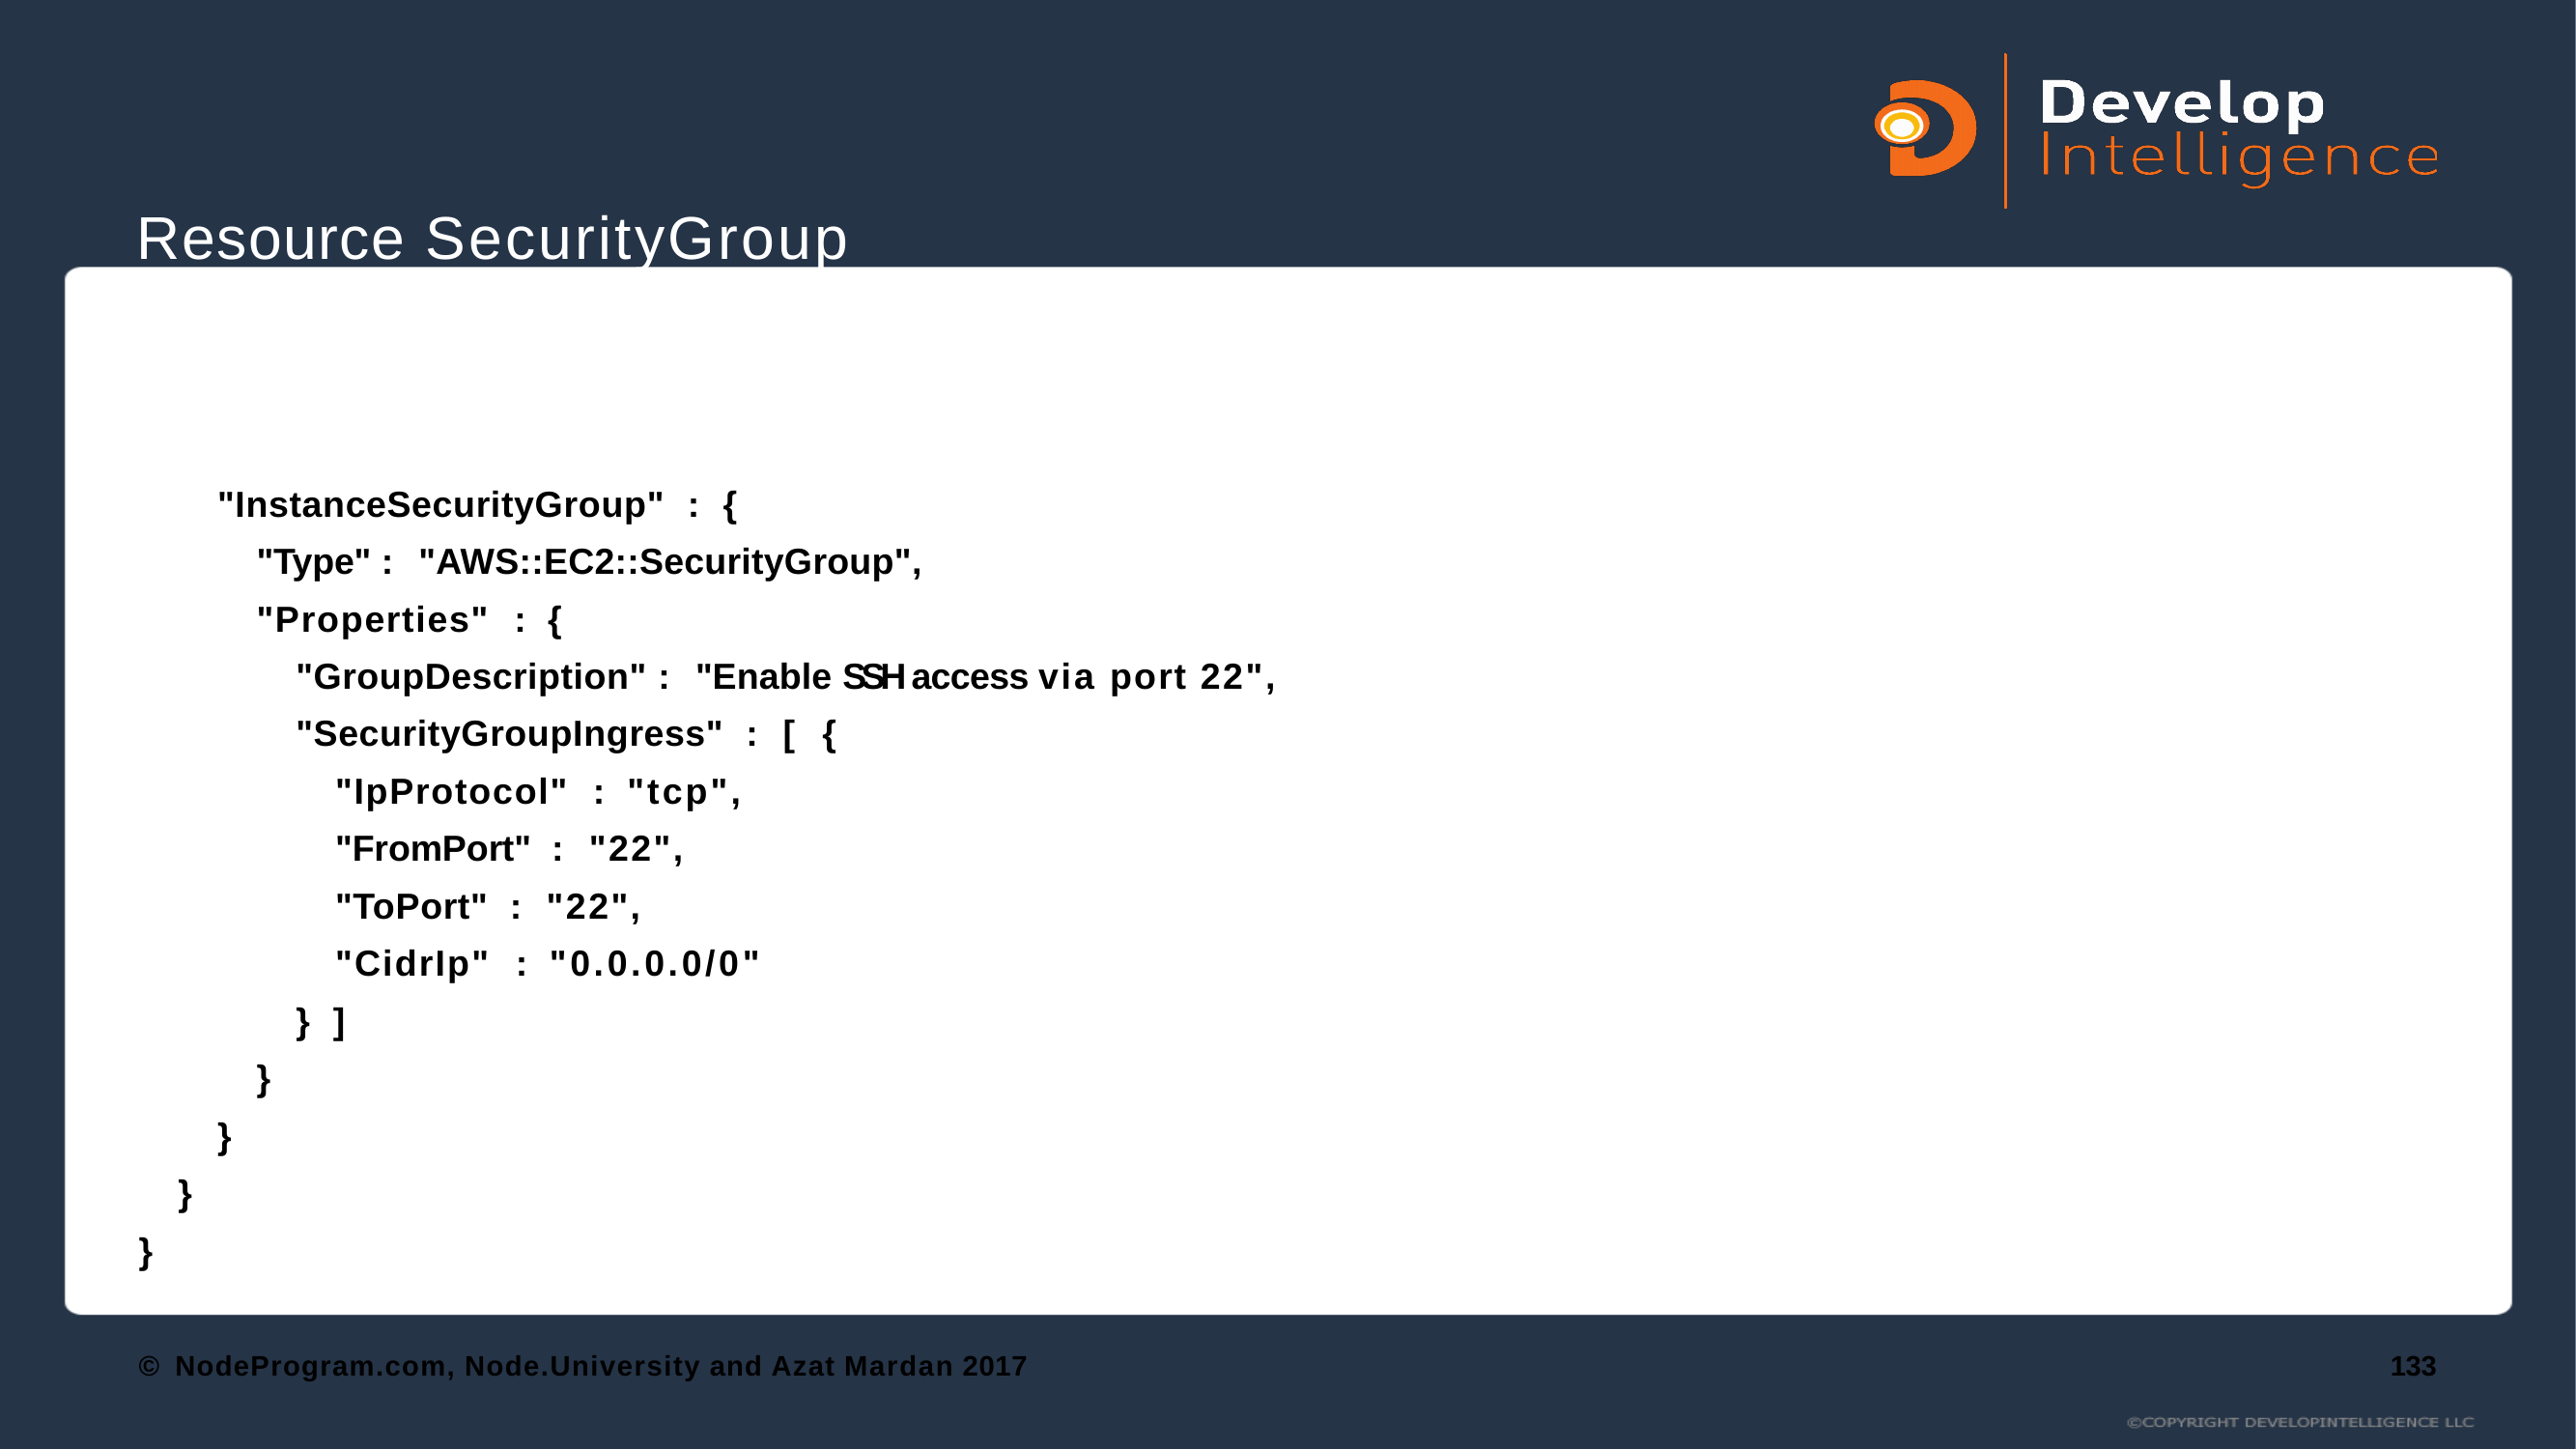

# Resource SecurityGroup (created by CloudFormation)
"InstanceSecurityGroup"  : {
"Type" : "AWS::EC2::SecurityGroup",  "Properties"  : {
"GroupDescription" : "Enable SSH access via port 22",  "SecurityGroupIngress"  : [ {
"IpProtocol"  : "tcp",
"FromPort"  : "22",
"ToPort"  : "22",
"CidrIp"  : "0.0.0.0/0"
} ]
}
}
}
}
© NodeProgram.com, Node.University and Azat Mardan 2017
133